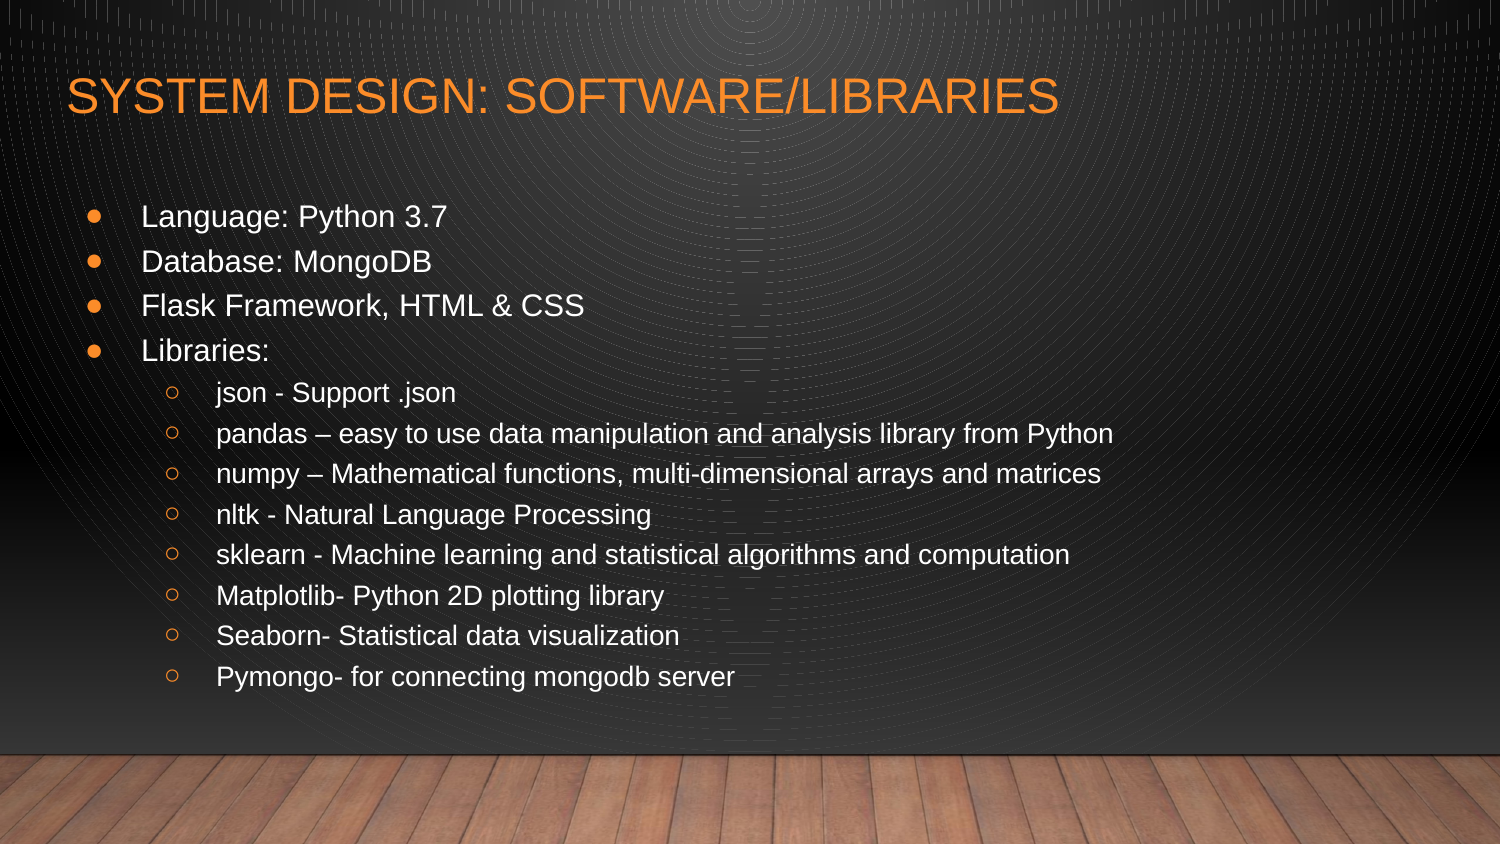

# System Design: Software/Libraries
Language: Python 3.7
Database: MongoDB
Flask Framework, HTML & CSS
Libraries:
json - Support .json
pandas – easy to use data manipulation and analysis library from Python
numpy – Mathematical functions, multi-dimensional arrays and matrices
nltk - Natural Language Processing
sklearn - Machine learning and statistical algorithms and computation
Matplotlib- Python 2D plotting library
Seaborn- Statistical data visualization
Pymongo- for connecting mongodb server